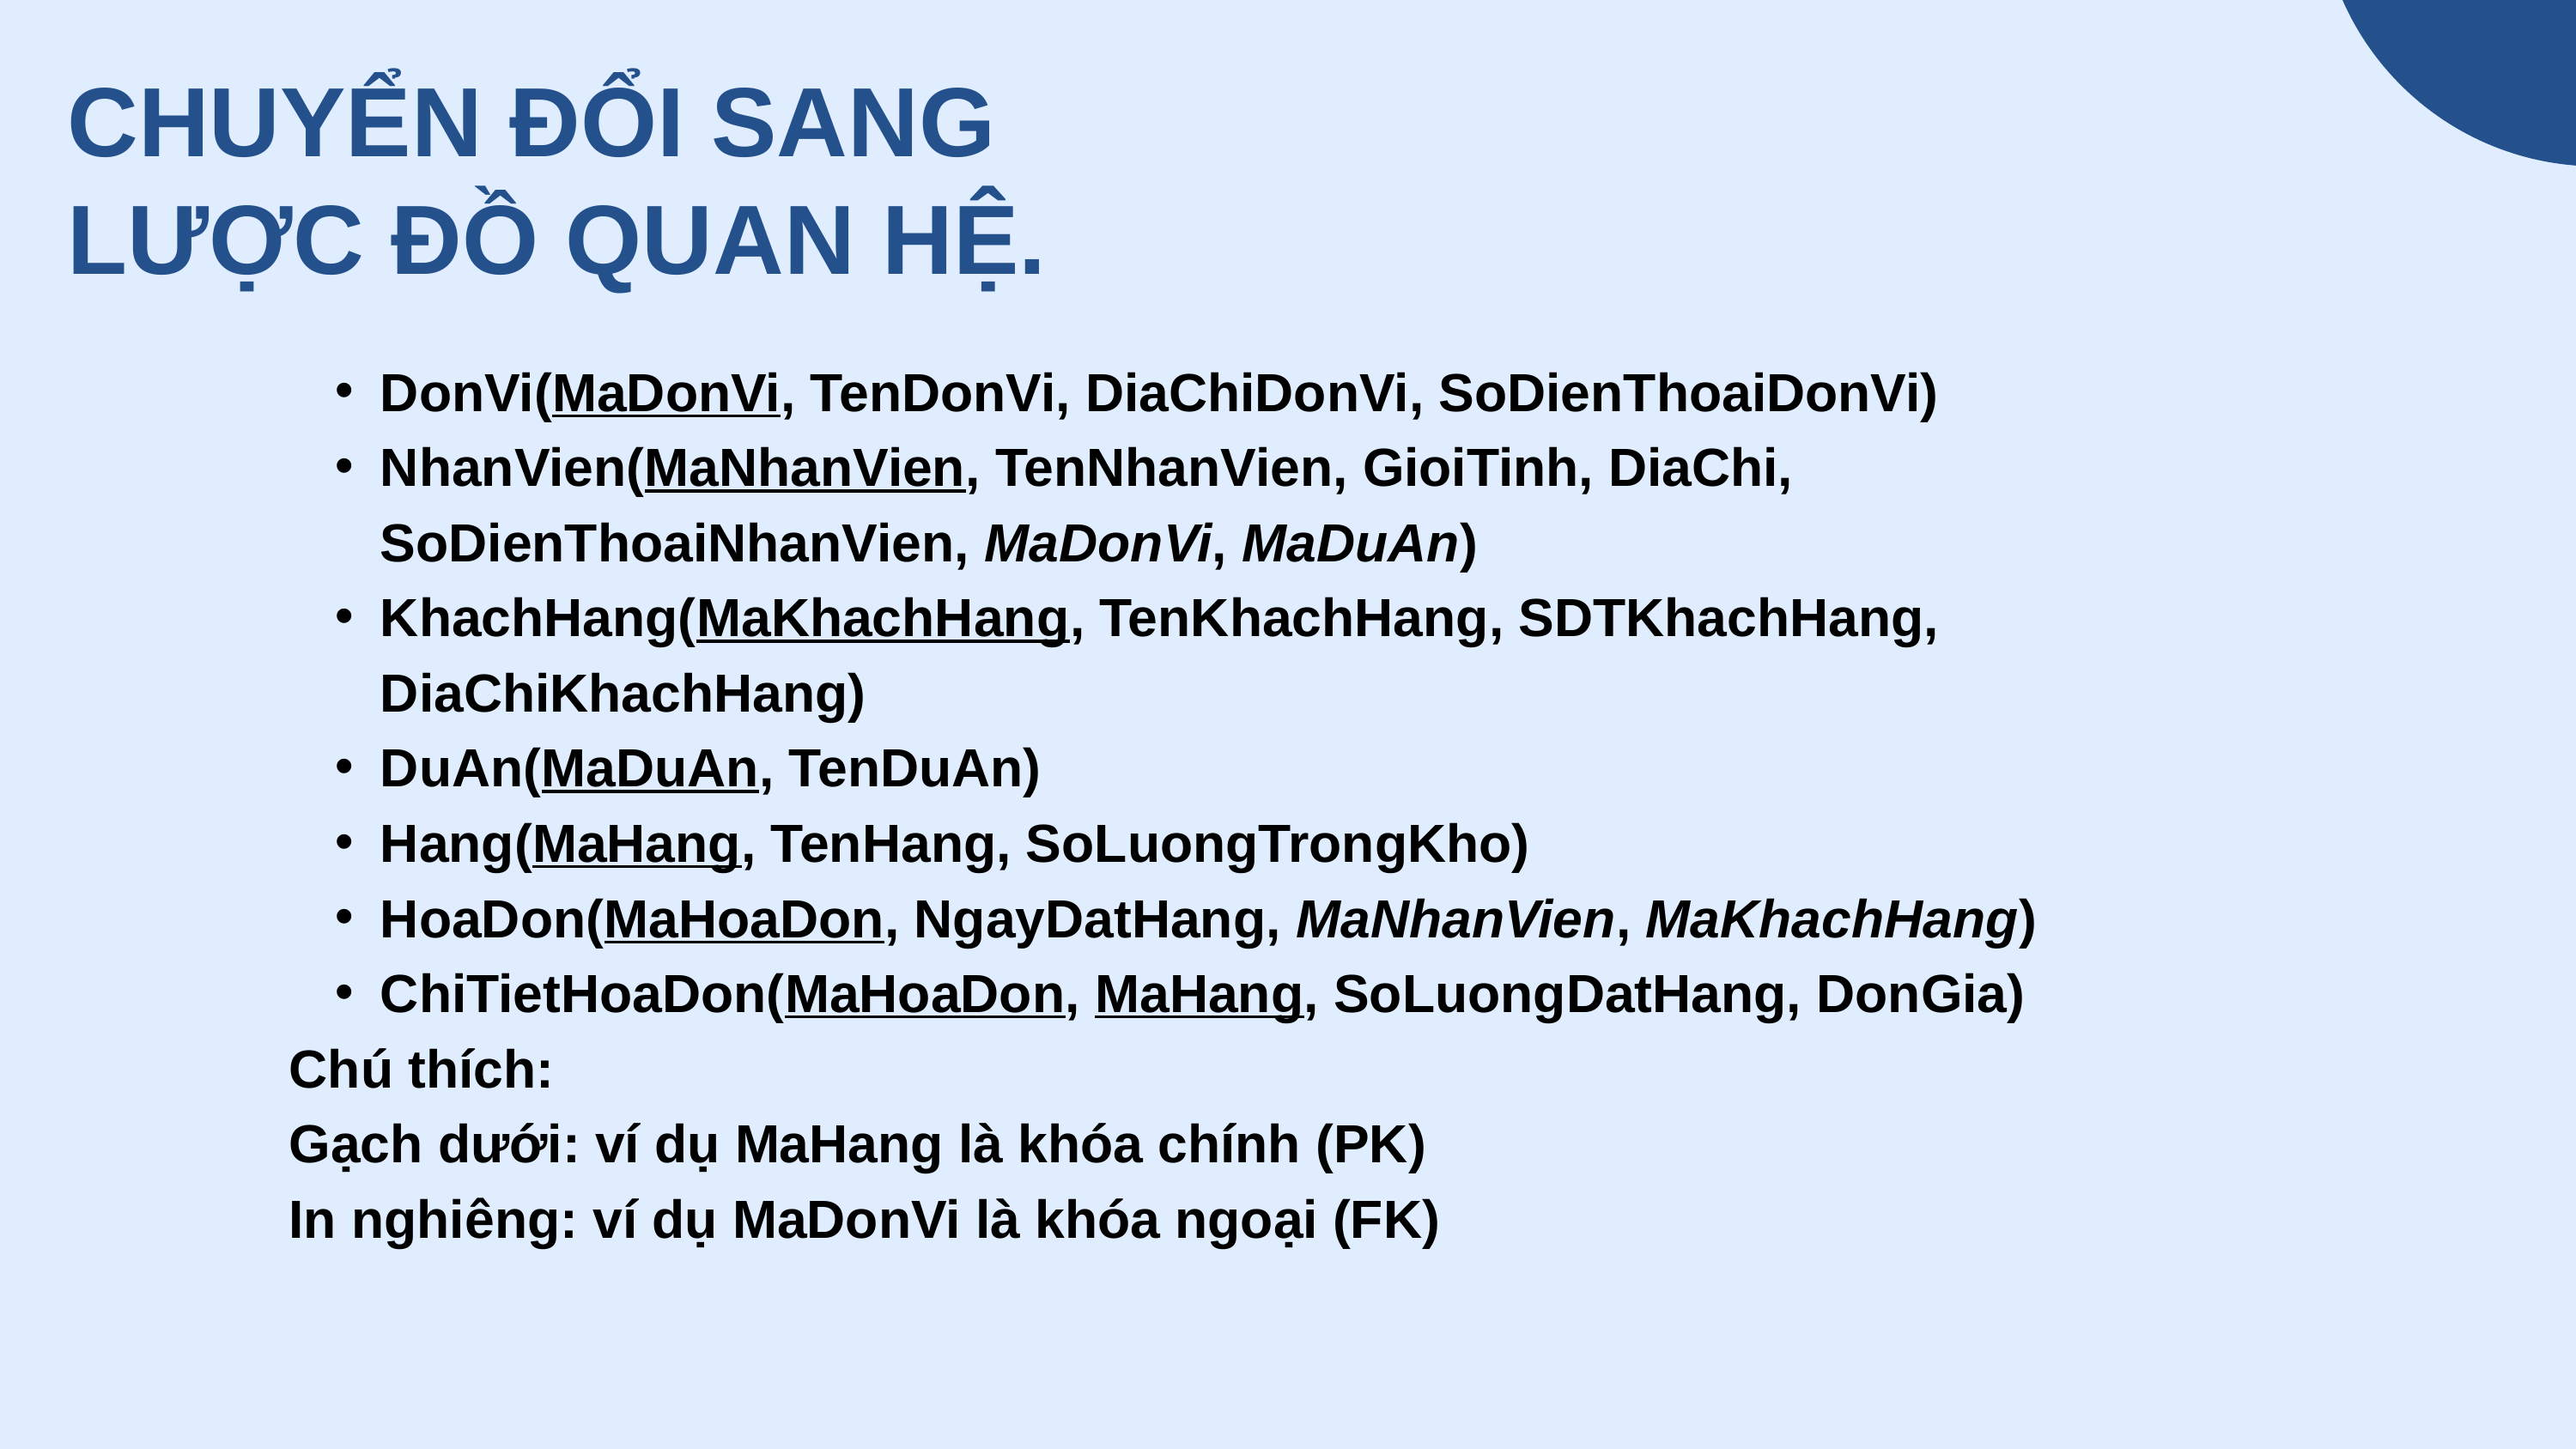

CHUYỂN ĐỔI SANG LƯỢC ĐỒ QUAN HỆ.

DonVi(MaDonVi, TenDonVi, DiaChiDonVi, SoDienThoaiDonVi)
NhanVien(MaNhanVien, TenNhanVien, GioiTinh, DiaChi, SoDienThoaiNhanVien, MaDonVi, MaDuAn)
KhachHang(MaKhachHang, TenKhachHang, SDTKhachHang, DiaChiKhachHang)
DuAn(MaDuAn, TenDuAn)
Hang(MaHang, TenHang, SoLuongTrongKho)
HoaDon(MaHoaDon, NgayDatHang, MaNhanVien, MaKhachHang)
ChiTietHoaDon(MaHoaDon, MaHang, SoLuongDatHang, DonGia)
Chú thích:
Gạch dưới: ví dụ MaHang là khóa chính (PK)
In nghiêng: ví dụ MaDonVi là khóa ngoại (FK)